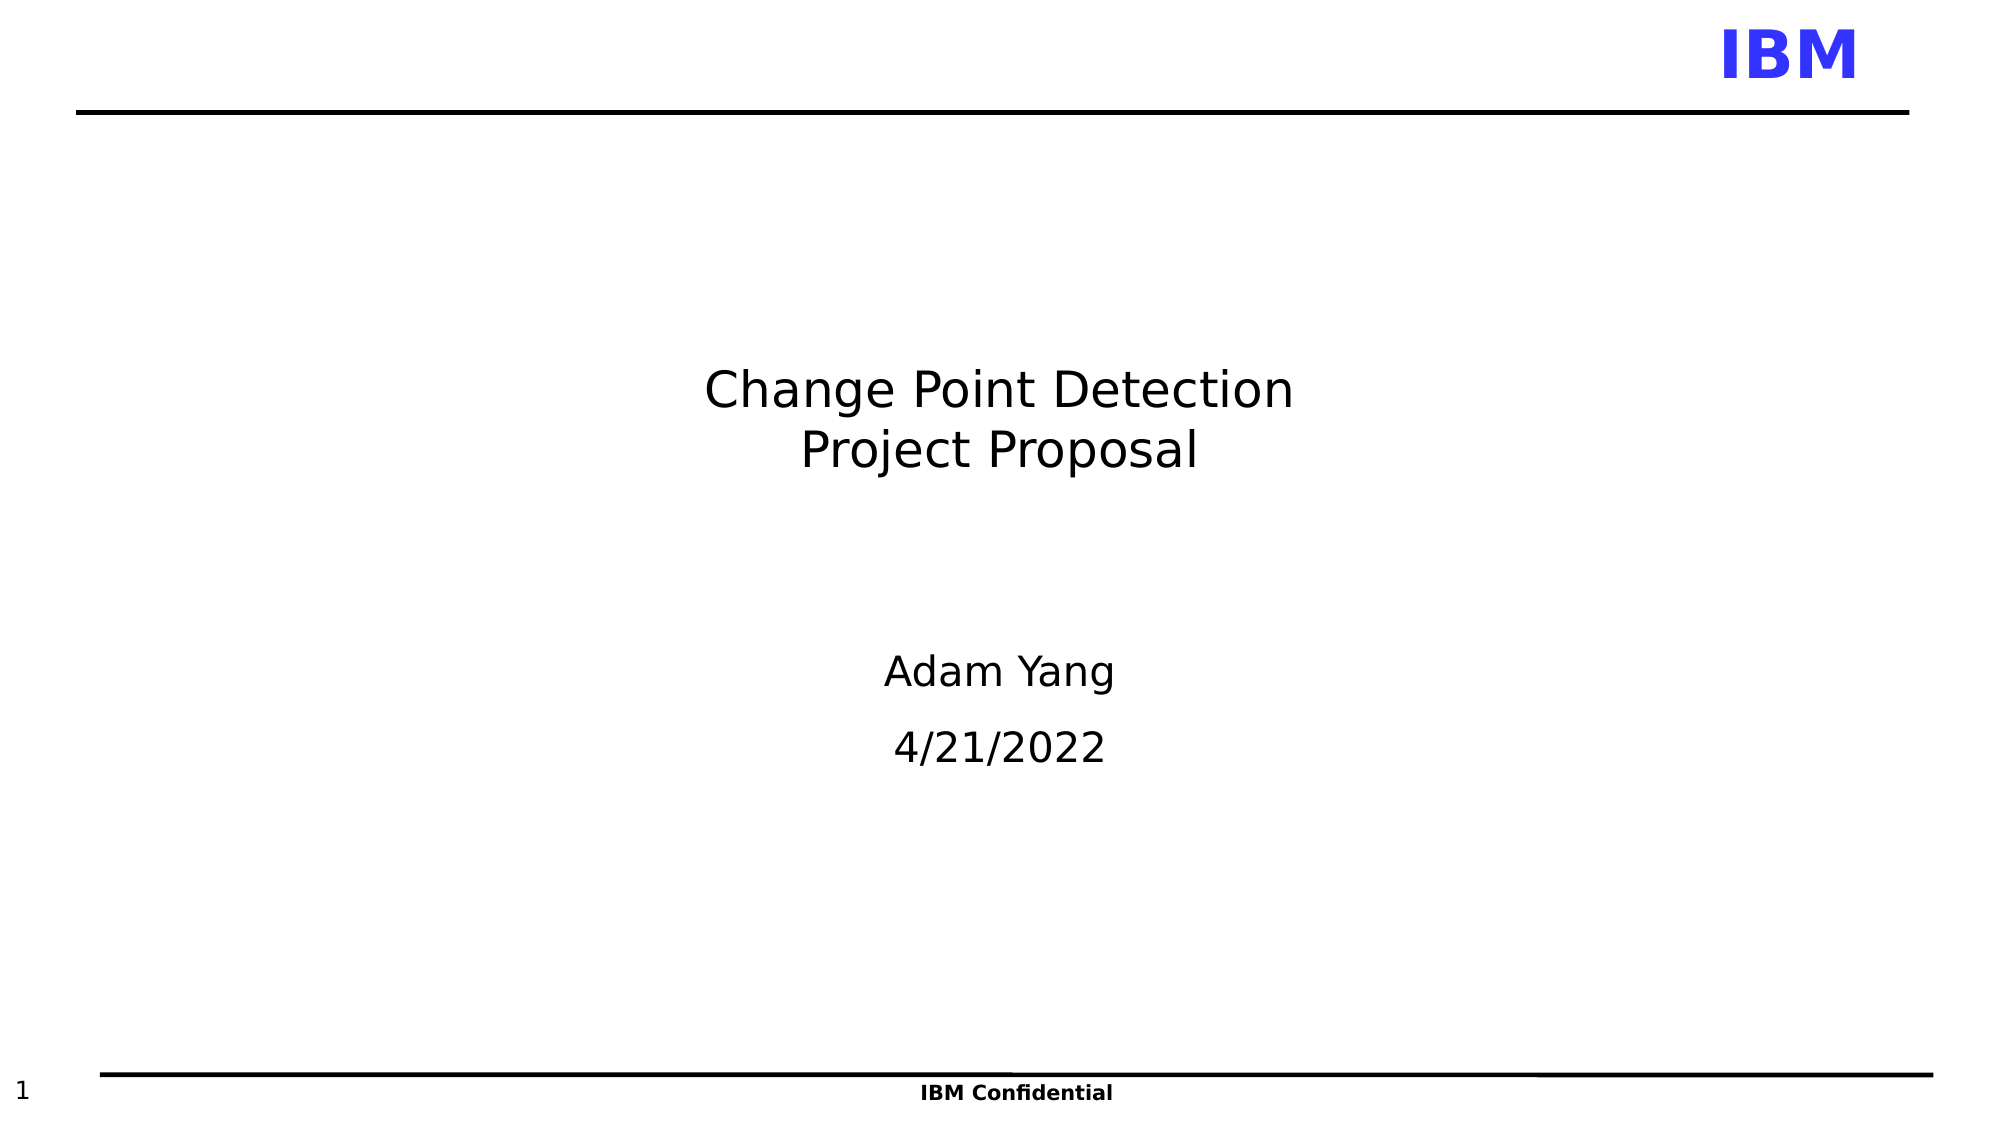

# Change Point Detection Project Proposal
Adam Yang
4/21/2022